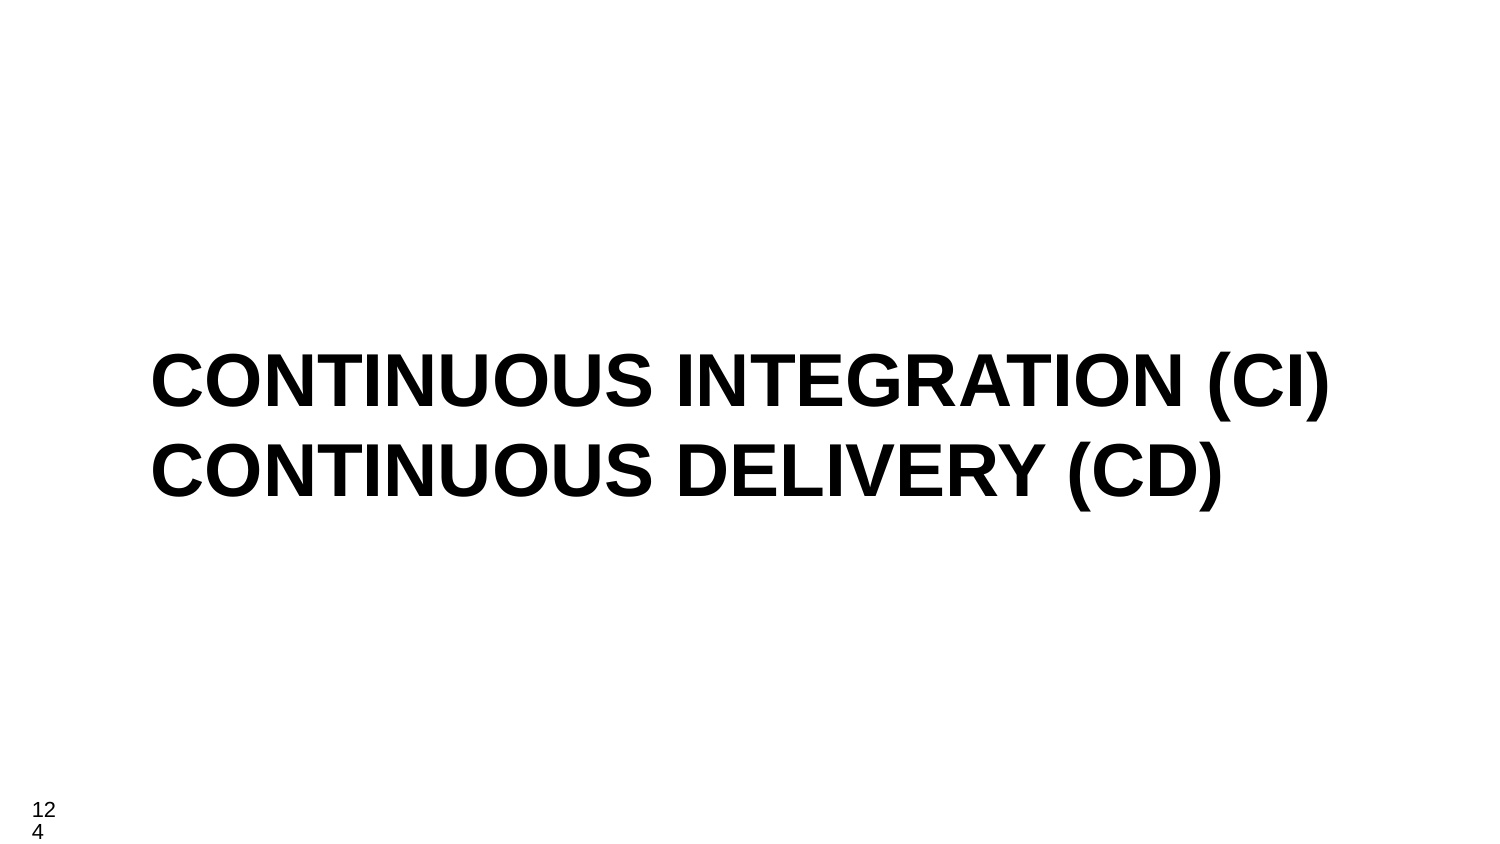

# CONTINUOUS INTEGRATION (CI)
CONTINUOUS DELIVERY (CD)